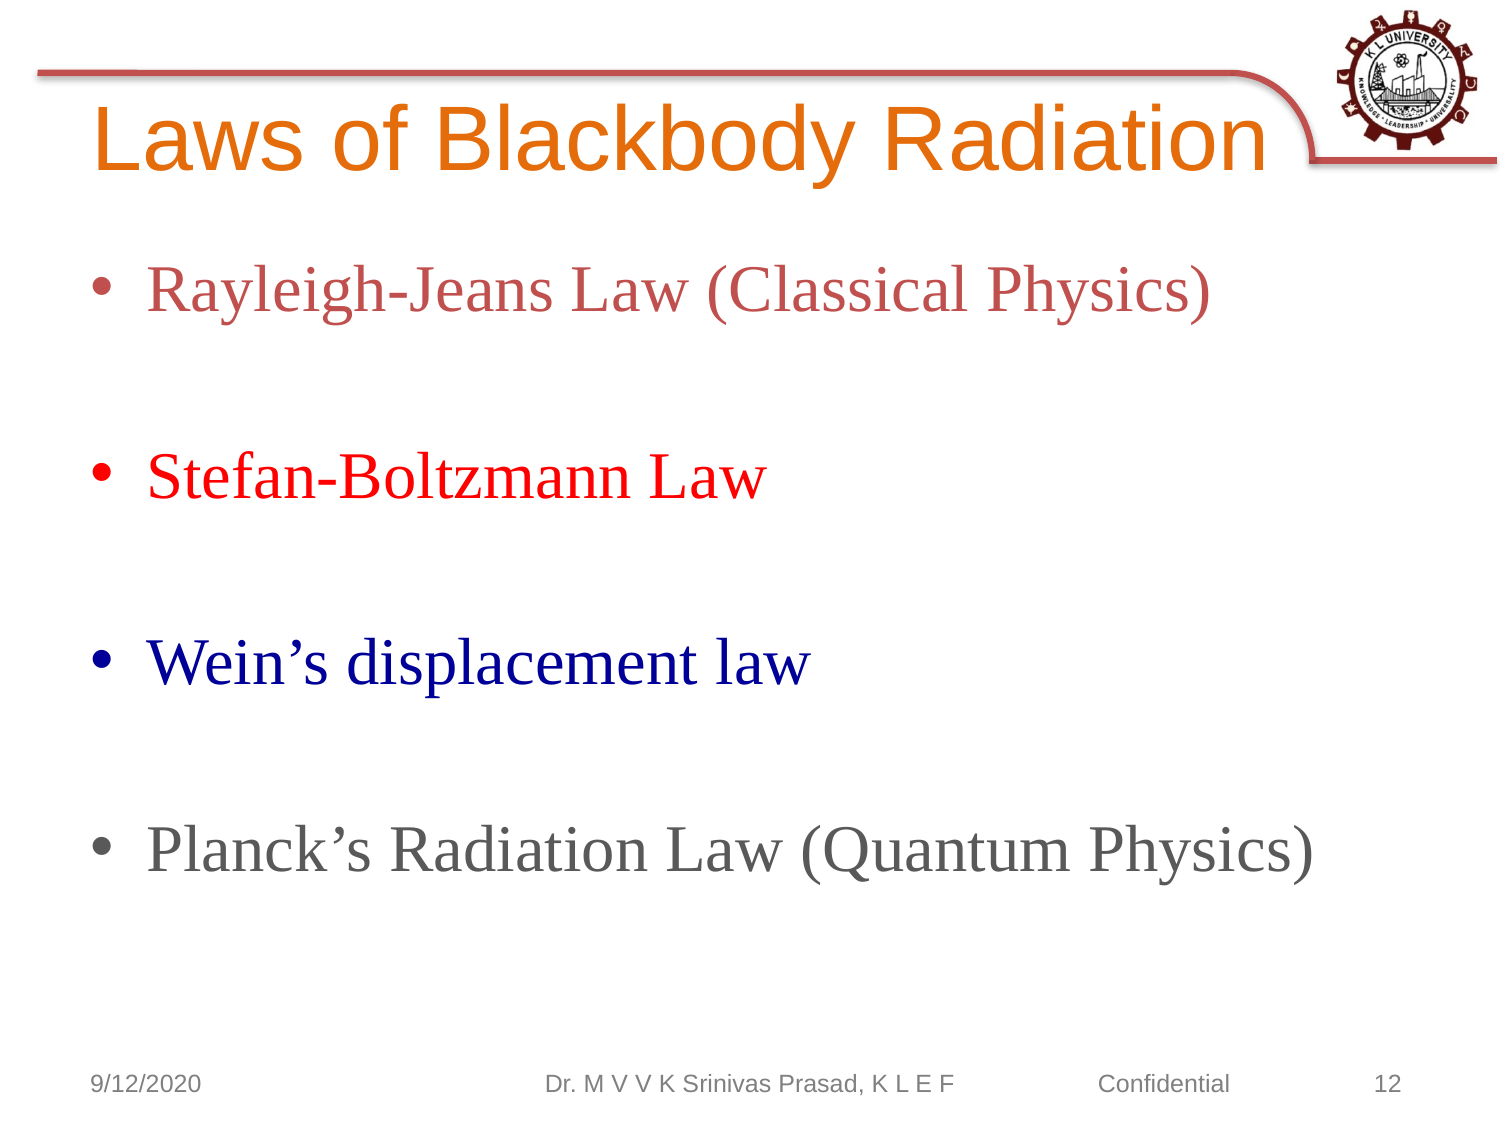

# Laws of Blackbody Radiation
Rayleigh-Jeans Law (Classical Physics)

Stefan-Boltzmann Law

Wein’s displacement law

Planck’s Radiation Law (Quantum Physics)
9/12/2020
Dr. M V V K Srinivas Prasad, K L E F
Confidential	                  12